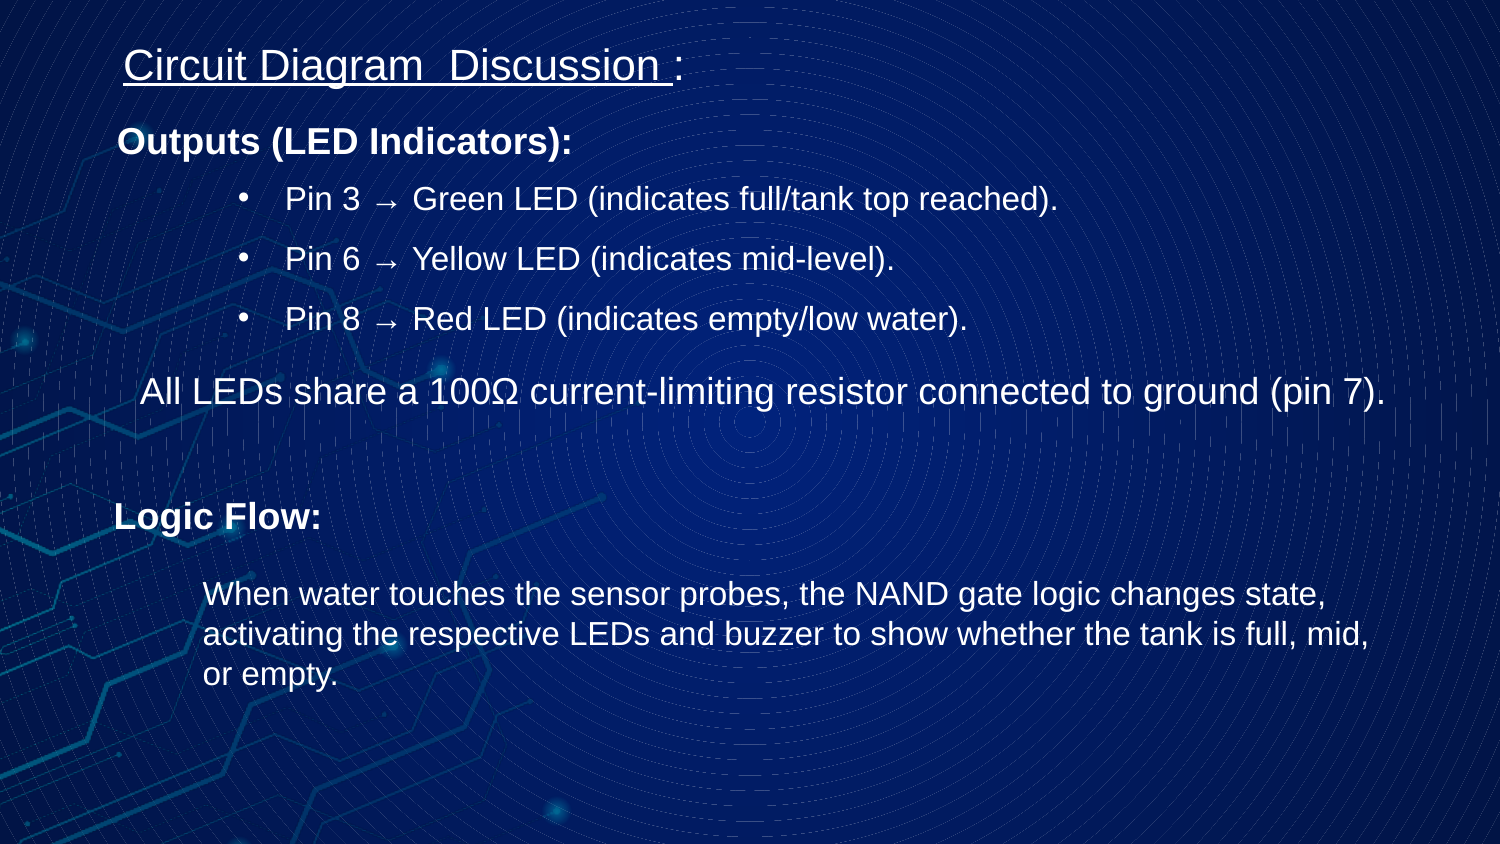

# Circuit Diagram  Discussion :
Outputs (LED Indicators):
Pin 3 → Green LED (indicates full/tank top reached).
Pin 6 → Yellow LED (indicates mid-level).
Pin 8 → Red LED (indicates empty/low water).
All LEDs share a 100Ω current-limiting resistor connected to ground (pin 7).
Logic Flow:
When water touches the sensor probes, the NAND gate logic changes state, activating the respective LEDs and buzzer to show whether the tank is full, mid,
or empty.